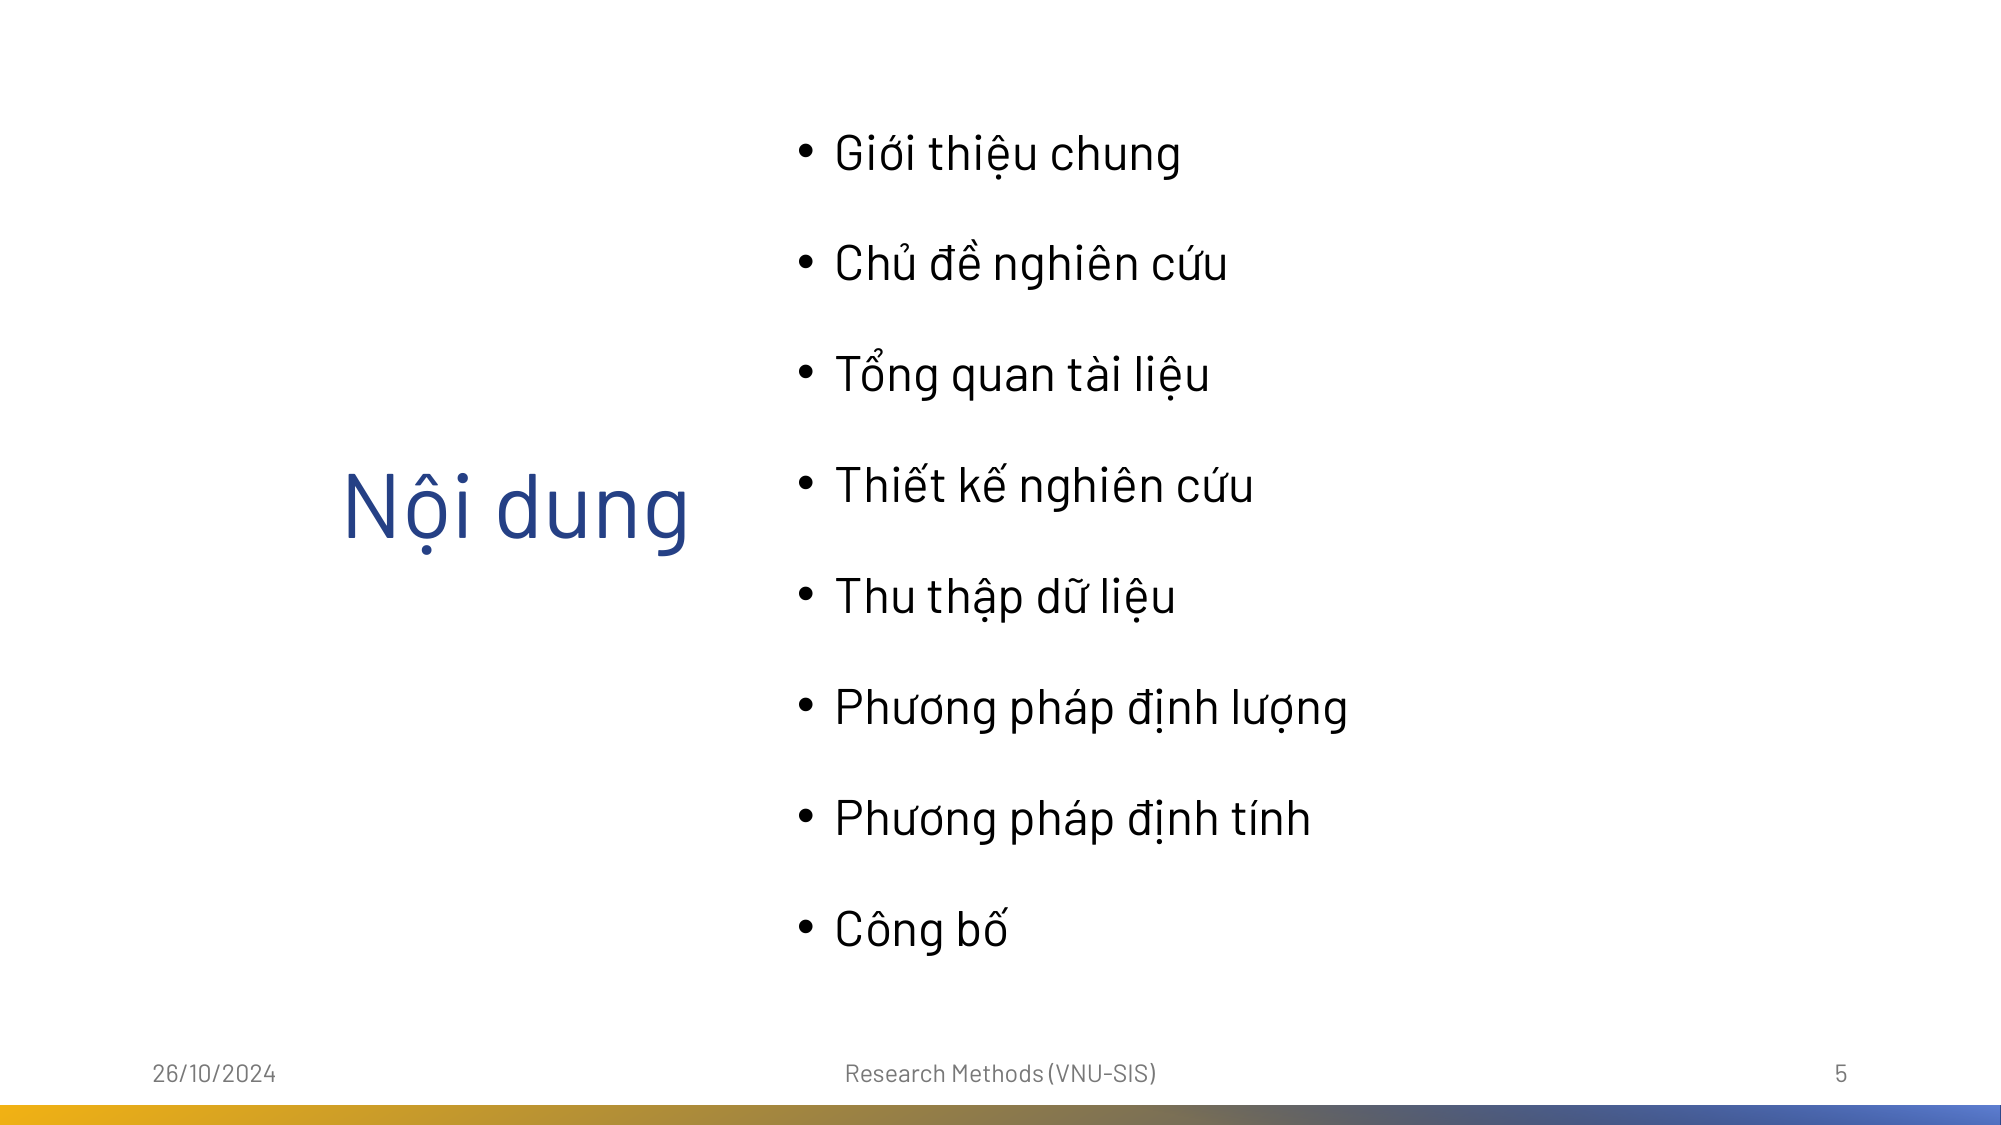

Giới thiệu chung
Chủ đề nghiên cứu
Tổng quan tài liệu
Thiết kế nghiên cứu
Thu thập dữ liệu
Phương pháp định lượng
Phương pháp định tính
Công bố
# Nội dung
26/10/2024
Research Methods (VNU-SIS)
5